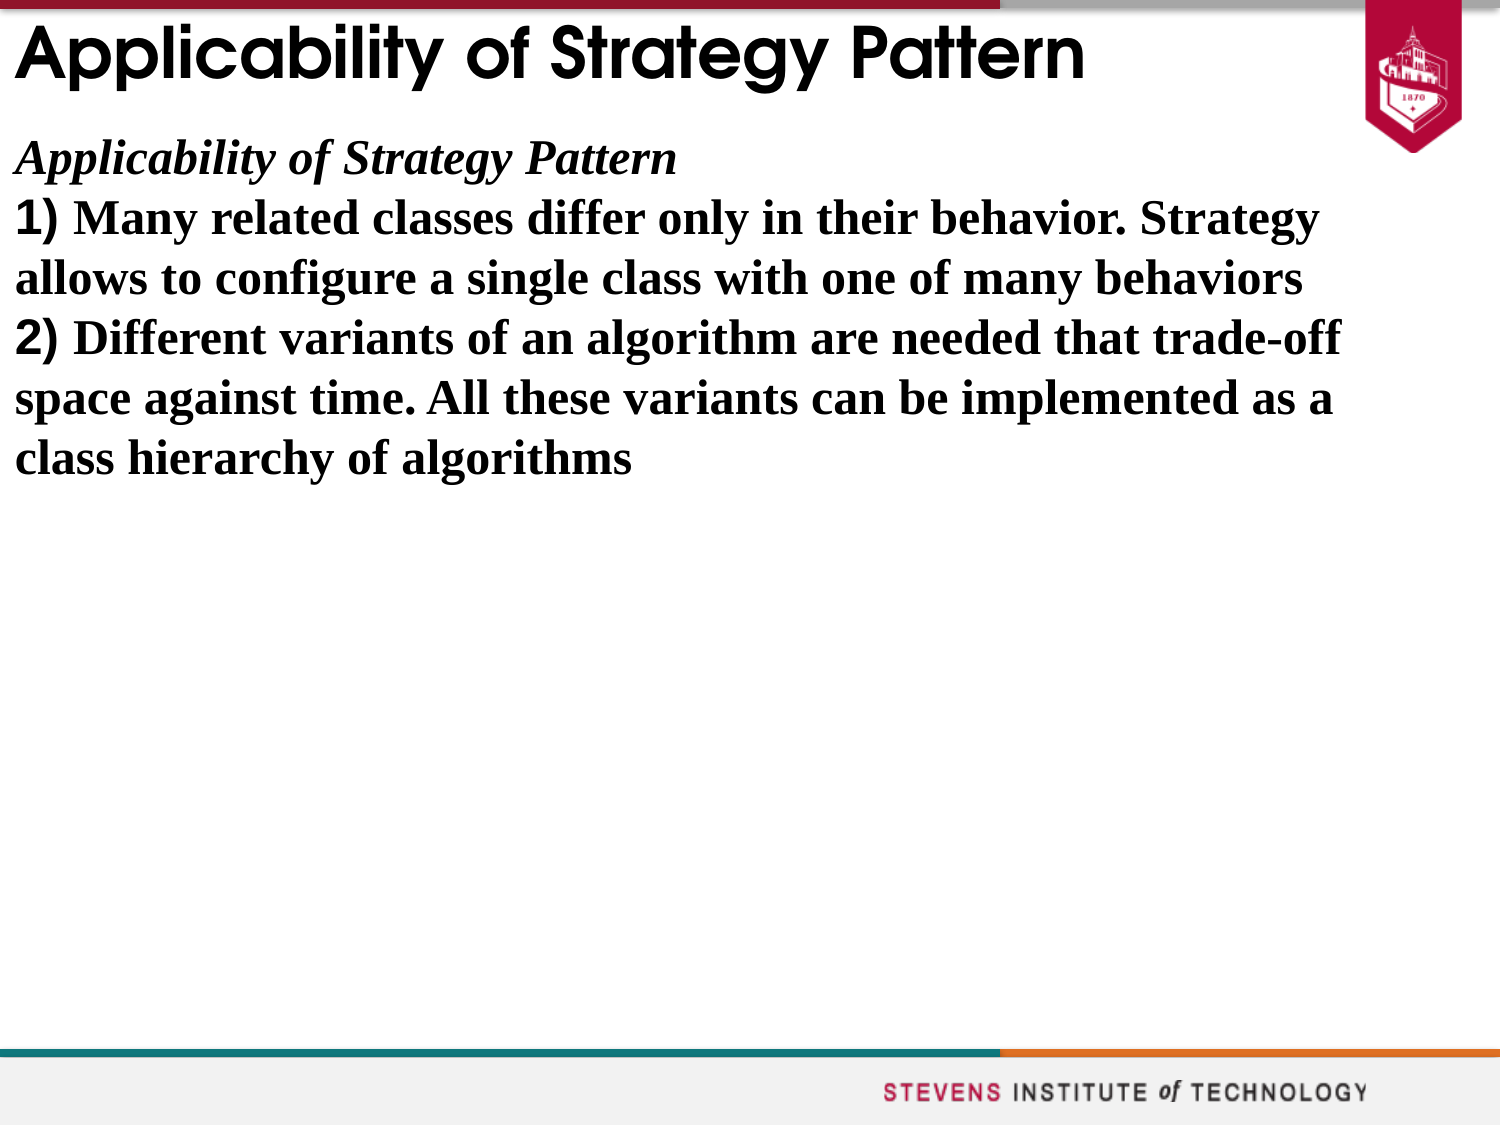

# Applicability of Strategy Pattern
Applicability of Strategy Pattern
1) Many related classes differ only in their behavior. Strategy
allows to configure a single class with one of many behaviors
2) Different variants of an algorithm are needed that trade-off
space against time. All these variants can be implemented as a
class hierarchy of algorithms